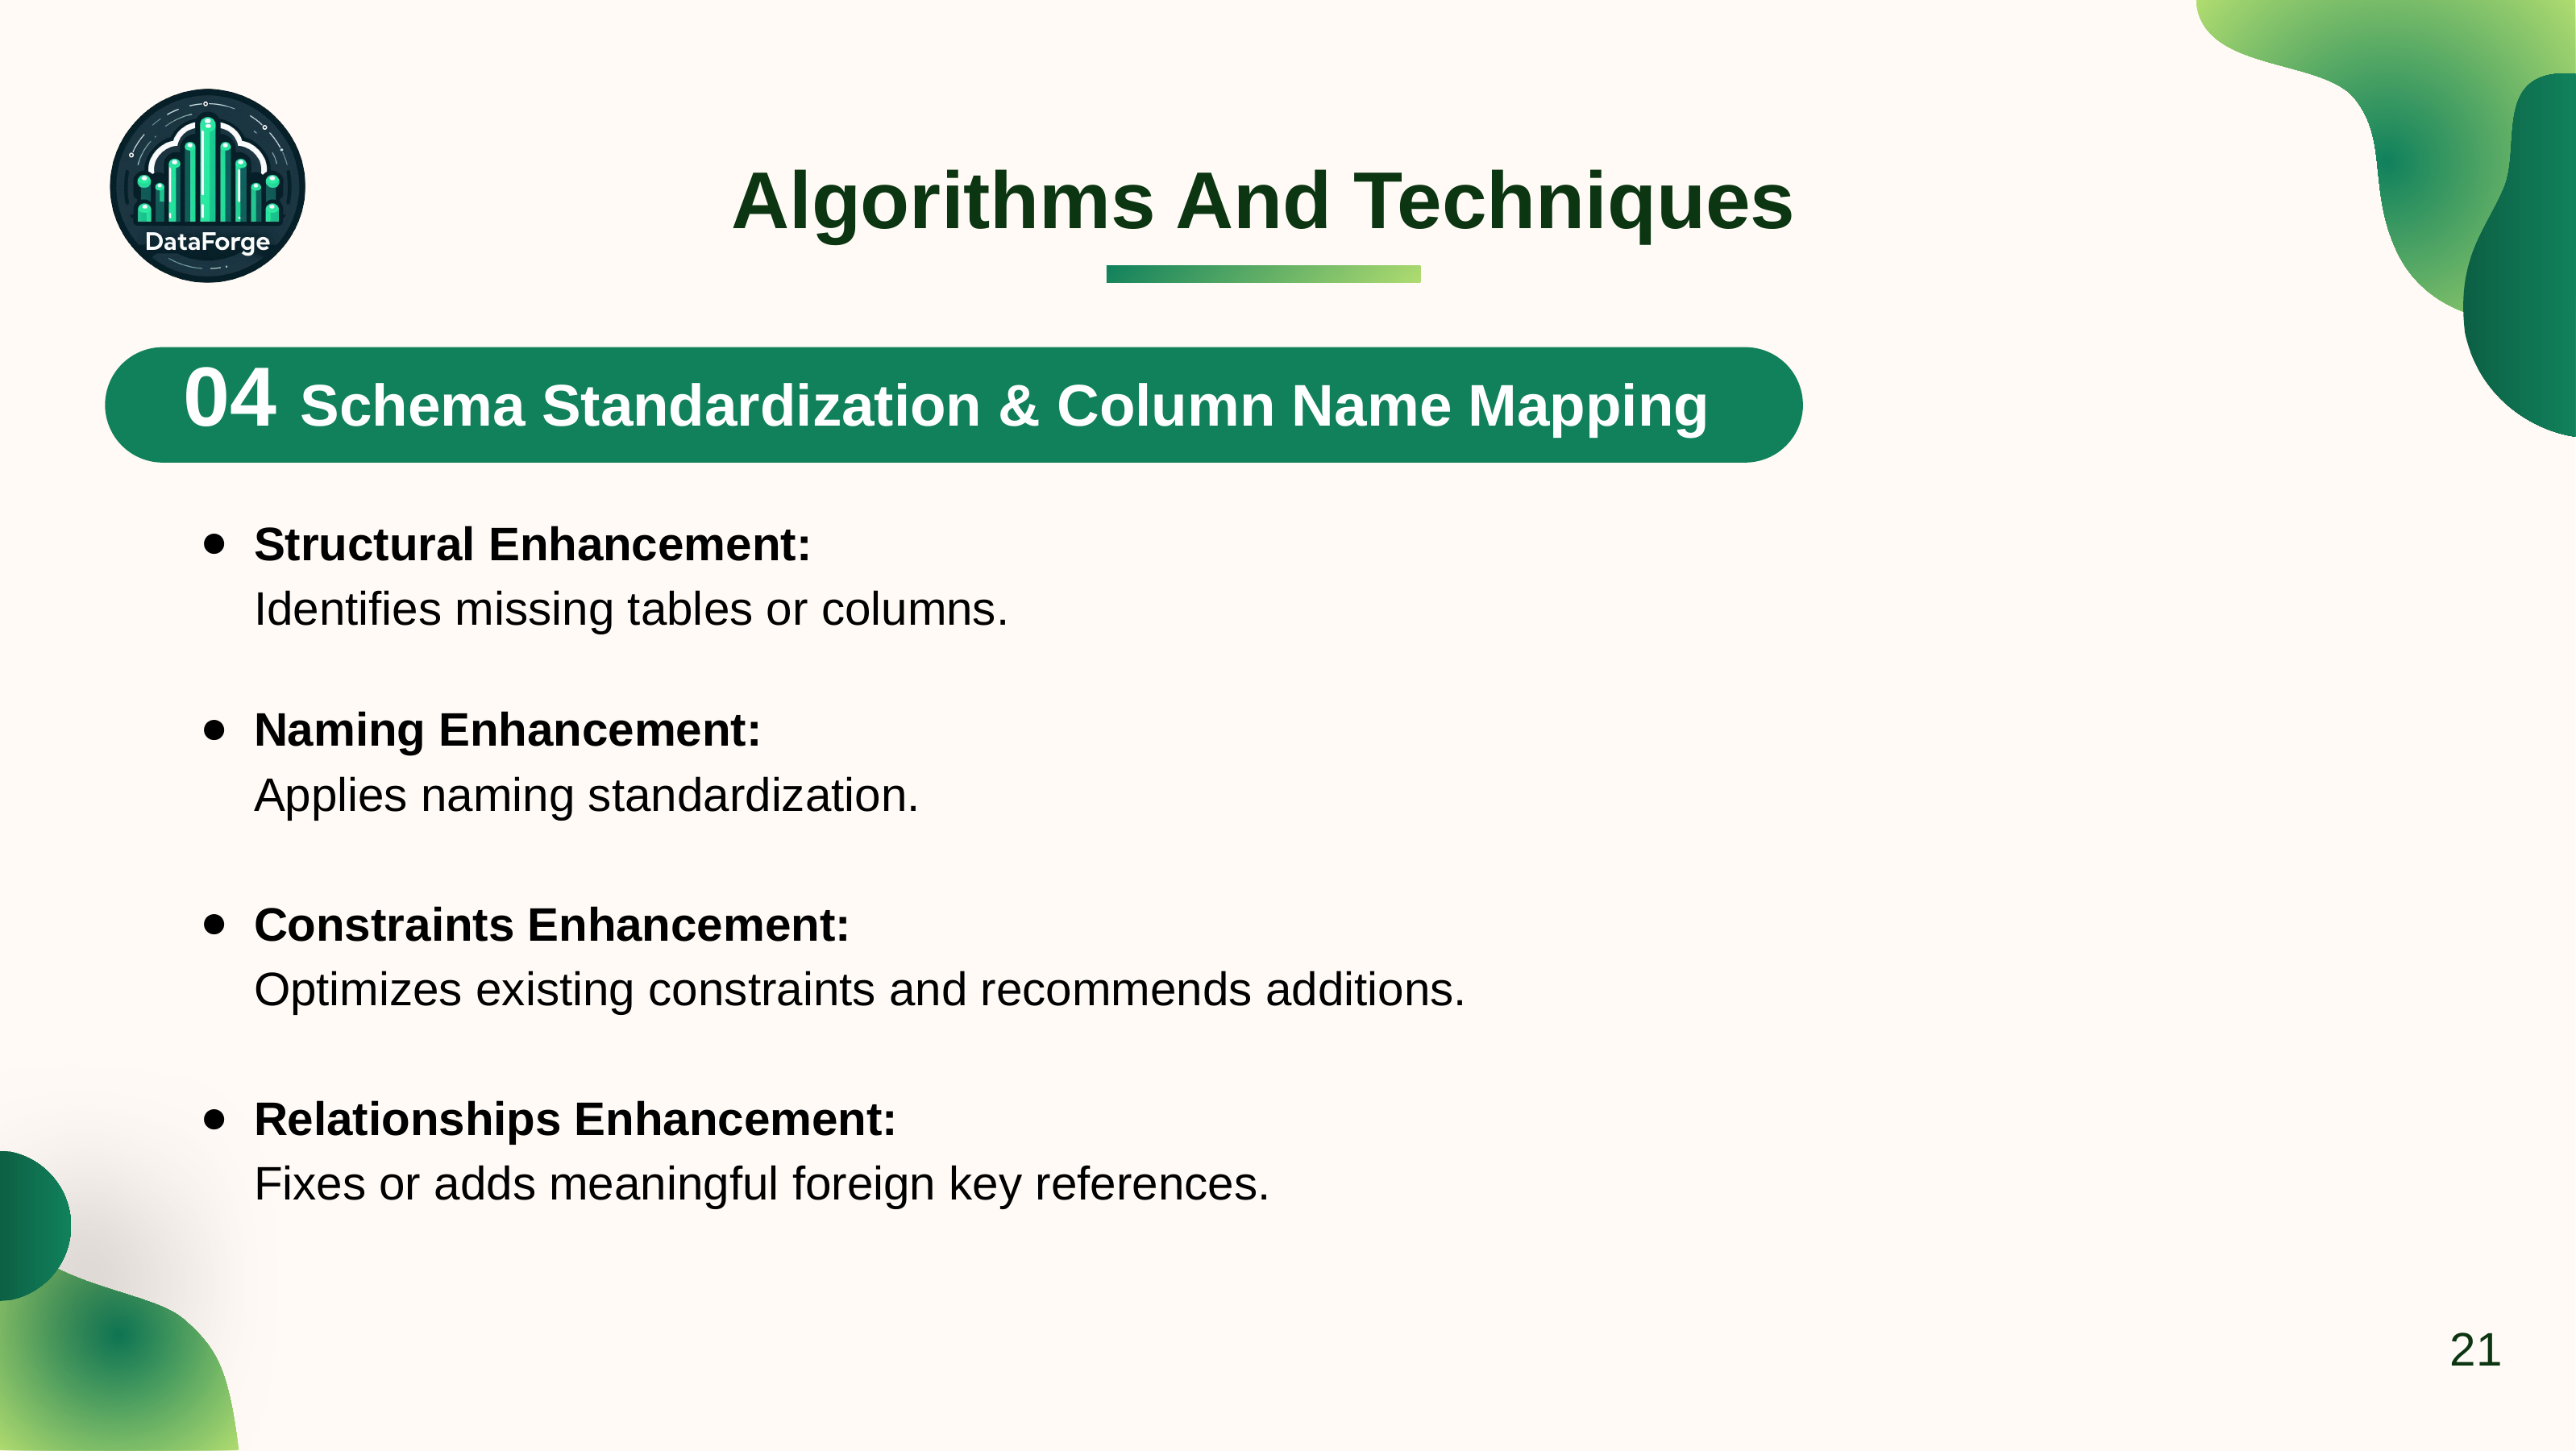

Algorithms And Techniques

04 Schema Standardization & Column Name Mapping
Structural Enhancement:
Identifies missing tables or columns.
Naming Enhancement:
Applies naming standardization.
Constraints Enhancement:
Optimizes existing constraints and recommends additions.
Relationships Enhancement:
Fixes or adds meaningful foreign key references.

21